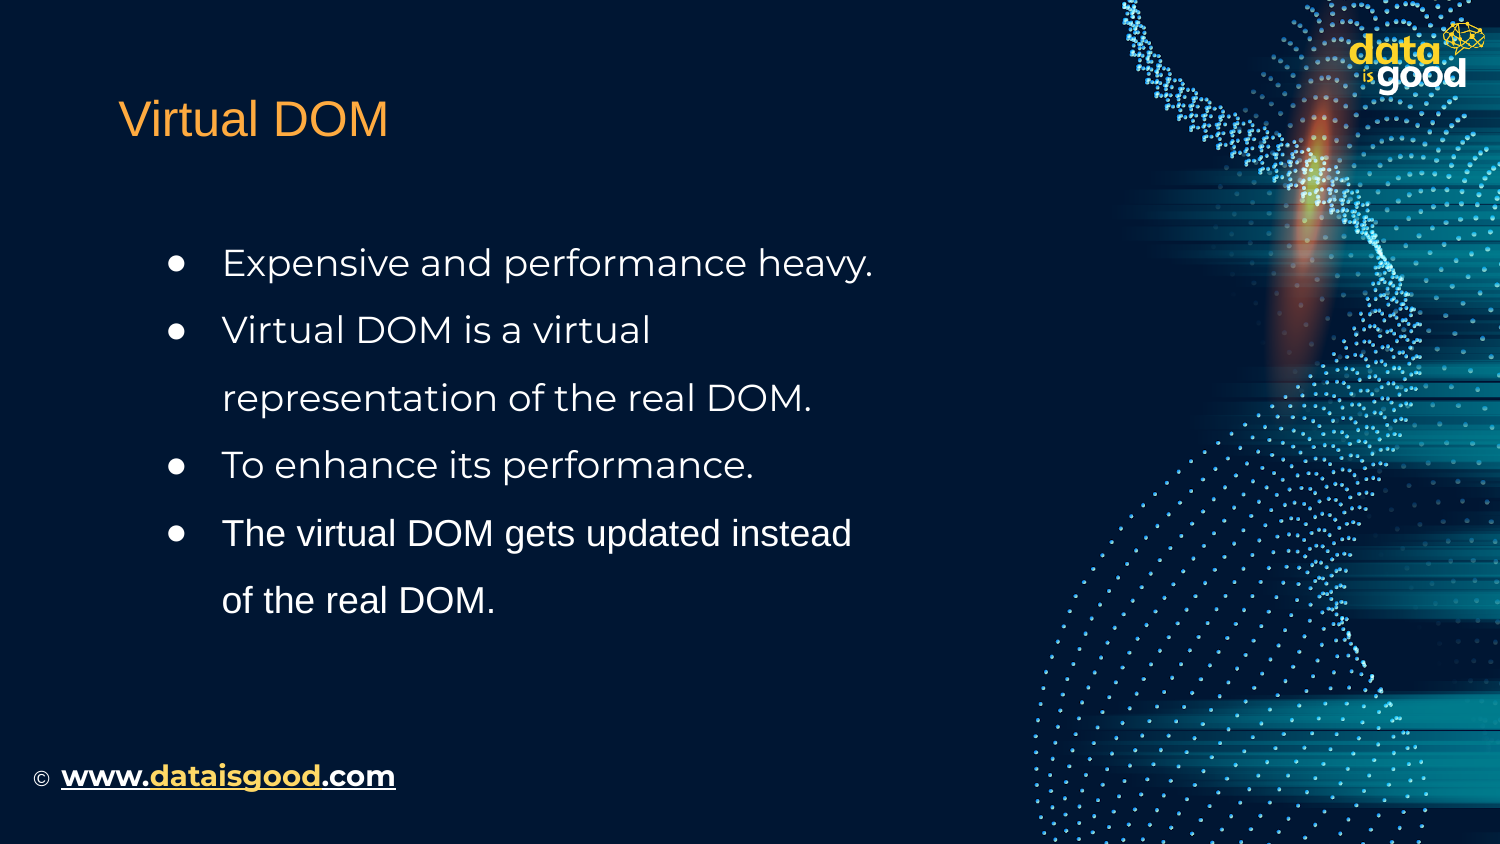

# Virtual DOM
Expensive and performance heavy.
Virtual DOM is a virtual representation of the real DOM.
To enhance its performance.
The virtual DOM gets updated instead of the real DOM.